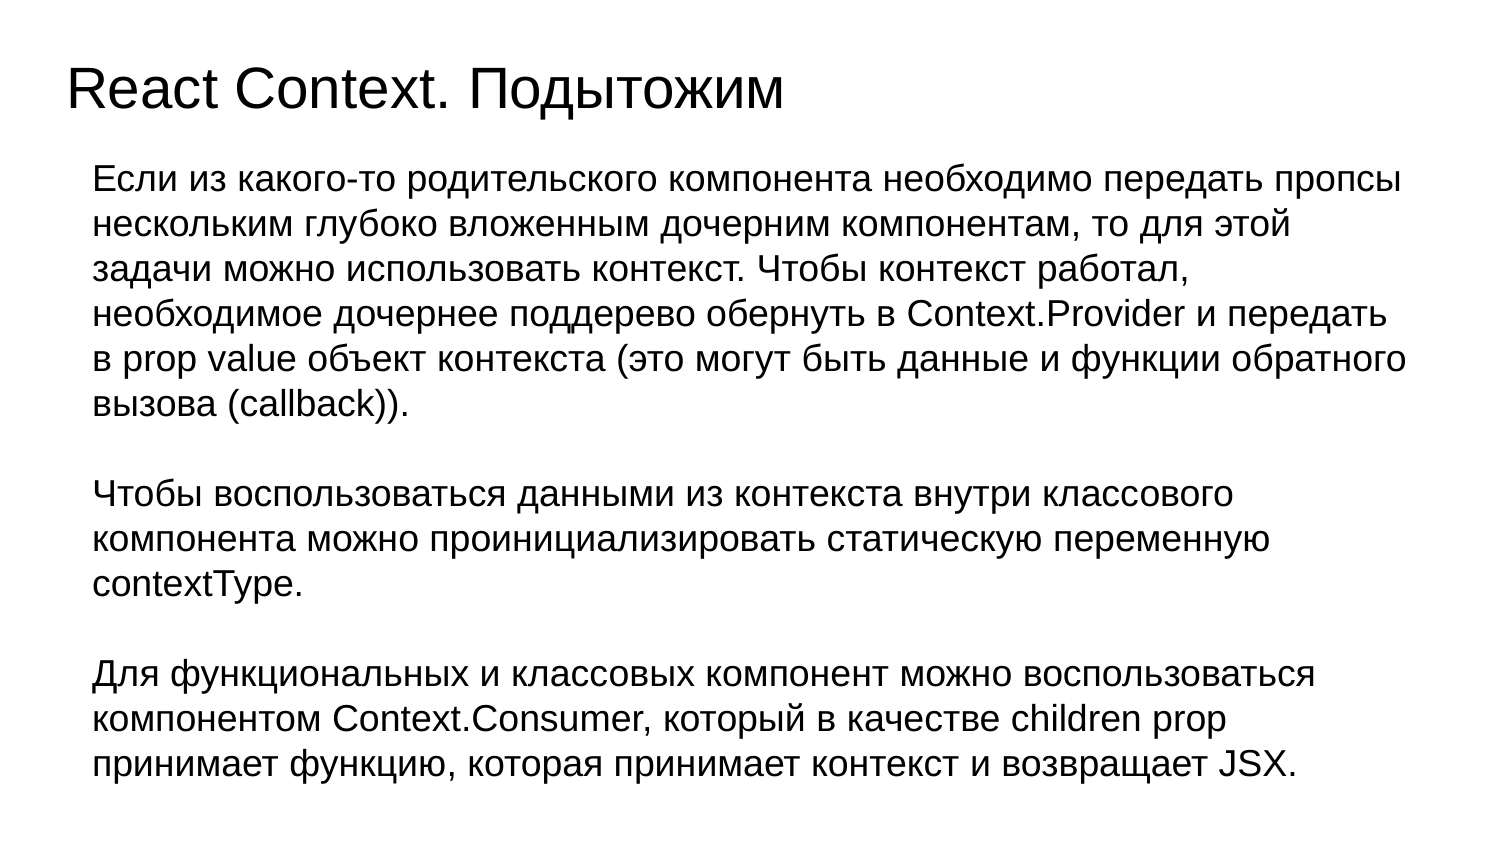

# React Context. Подытожим
Если из какого-то родительского компонента необходимо передать пропсы нескольким глубоко вложенным дочерним компонентам, то для этой задачи можно использовать контекст. Чтобы контекст работал, необходимое дочернее поддерево обернуть в Context.Provider и передать в prop value объект контекста (это могут быть данные и функции обратного вызова (callback)).

Чтобы воспользоваться данными из контекста внутри классового компонента можно проинициализировать статическую переменную contextType.

Для функциональных и классовых компонент можно воспользоваться компонентом Context.Consumer, который в качестве children prop принимает функцию, которая принимает контекст и возвращает JSX.